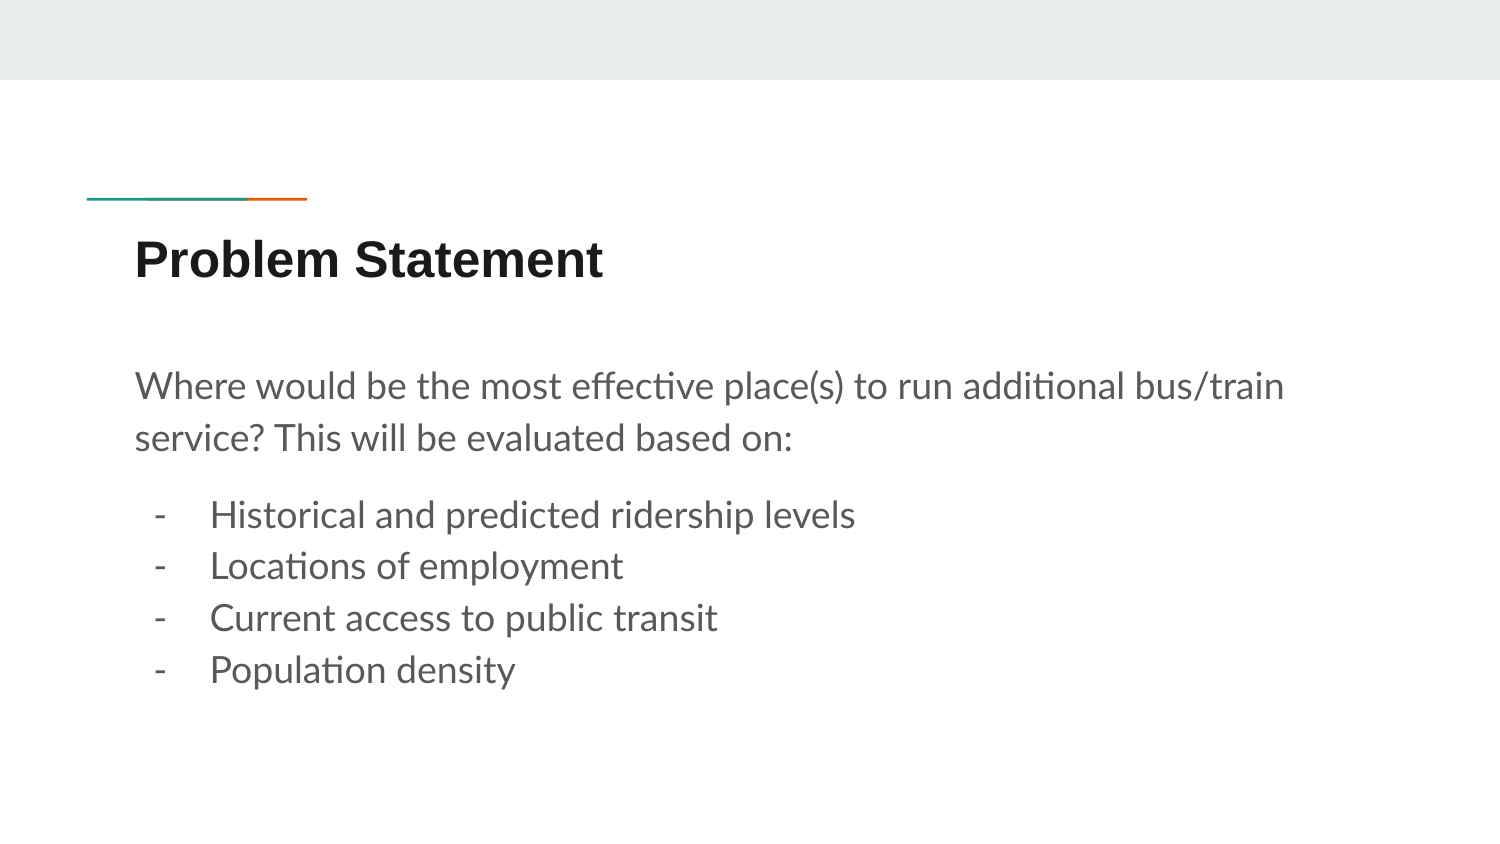

# Problem Statement
Where would be the most effective place(s) to run additional bus/train service? This will be evaluated based on:
Historical and predicted ridership levels
Locations of employment
Current access to public transit
Population density